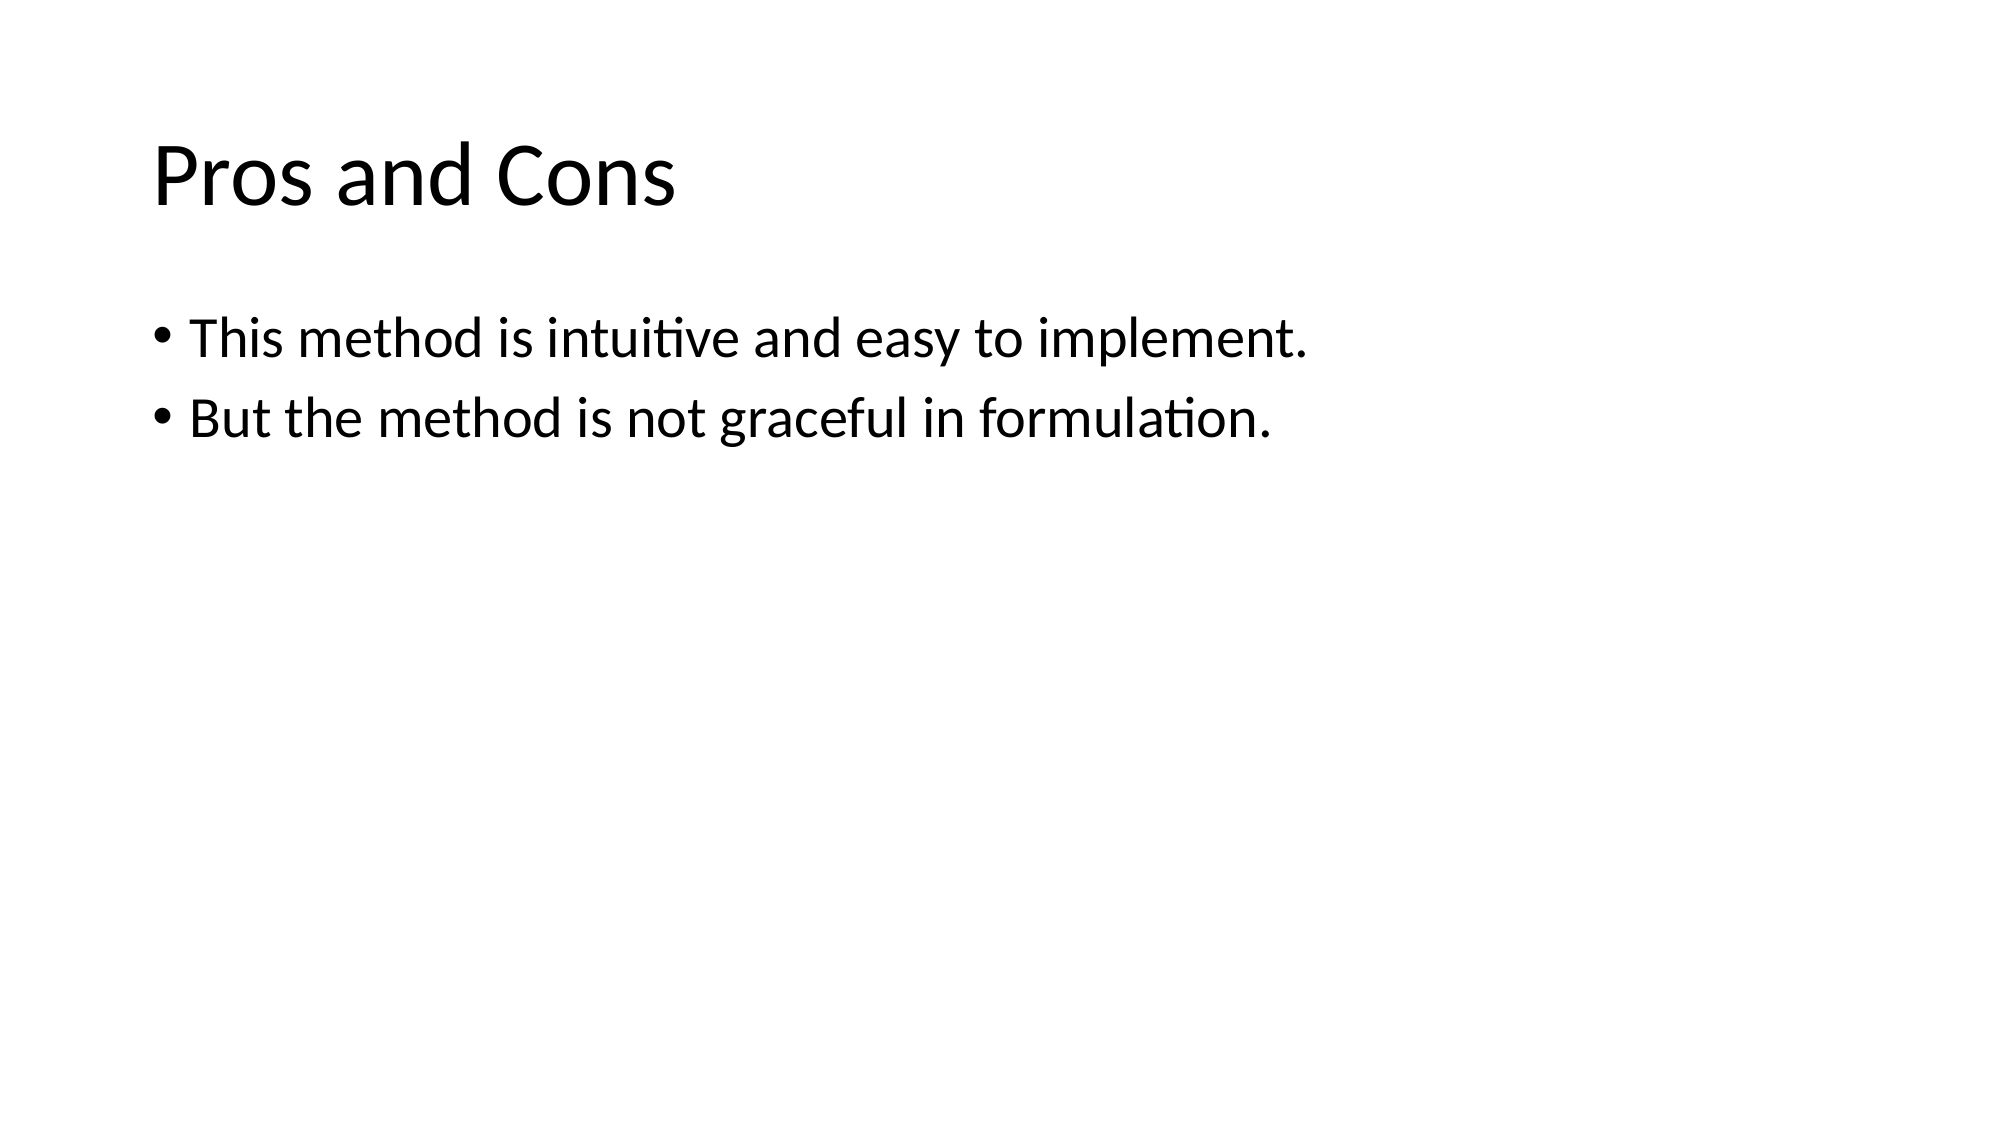

# Pros and Cons
This method is intuitive and easy to implement.
But the method is not graceful in formulation.